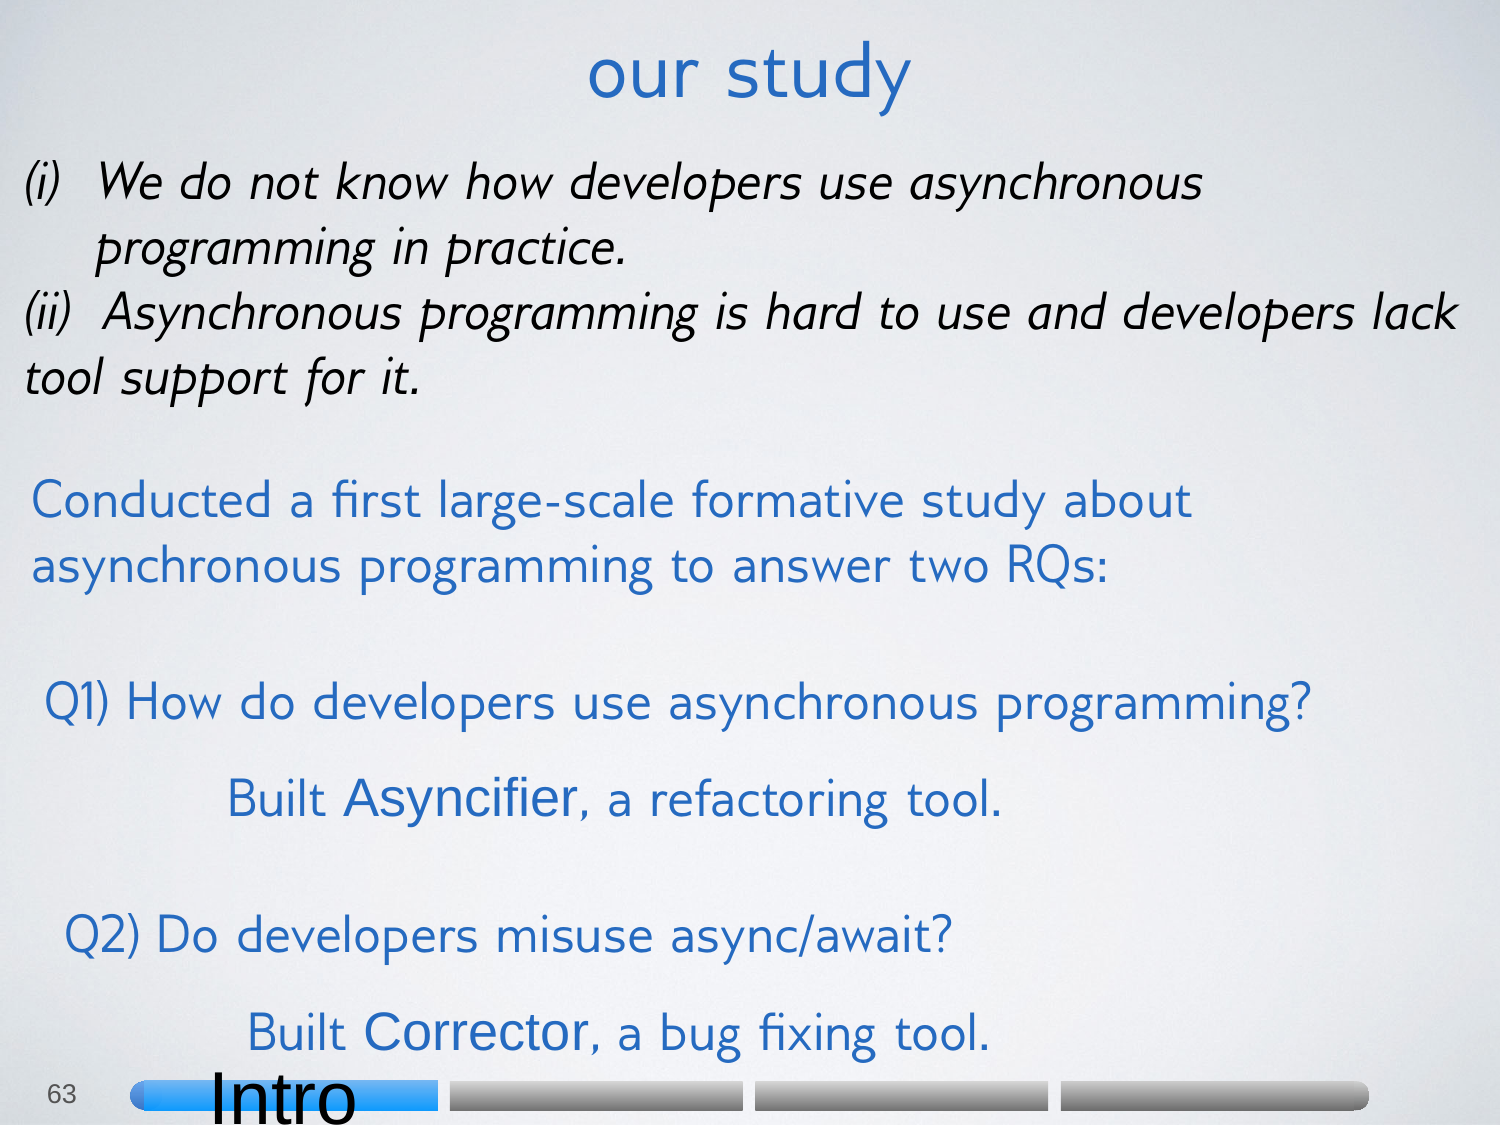

# our study
We do not know how developers use asynchronous programming in practice.
(ii)  Asynchronous programming is hard to use and developers lack tool support for it.
Conducted a first large-scale formative study about asynchronous programming to answer two RQs:
Q1) How do developers use asynchronous programming?
	  Built Asyncifier, a refactoring tool.
Q2) Do developers misuse async/await?
	  Built Corrector, a bug fixing tool.
63